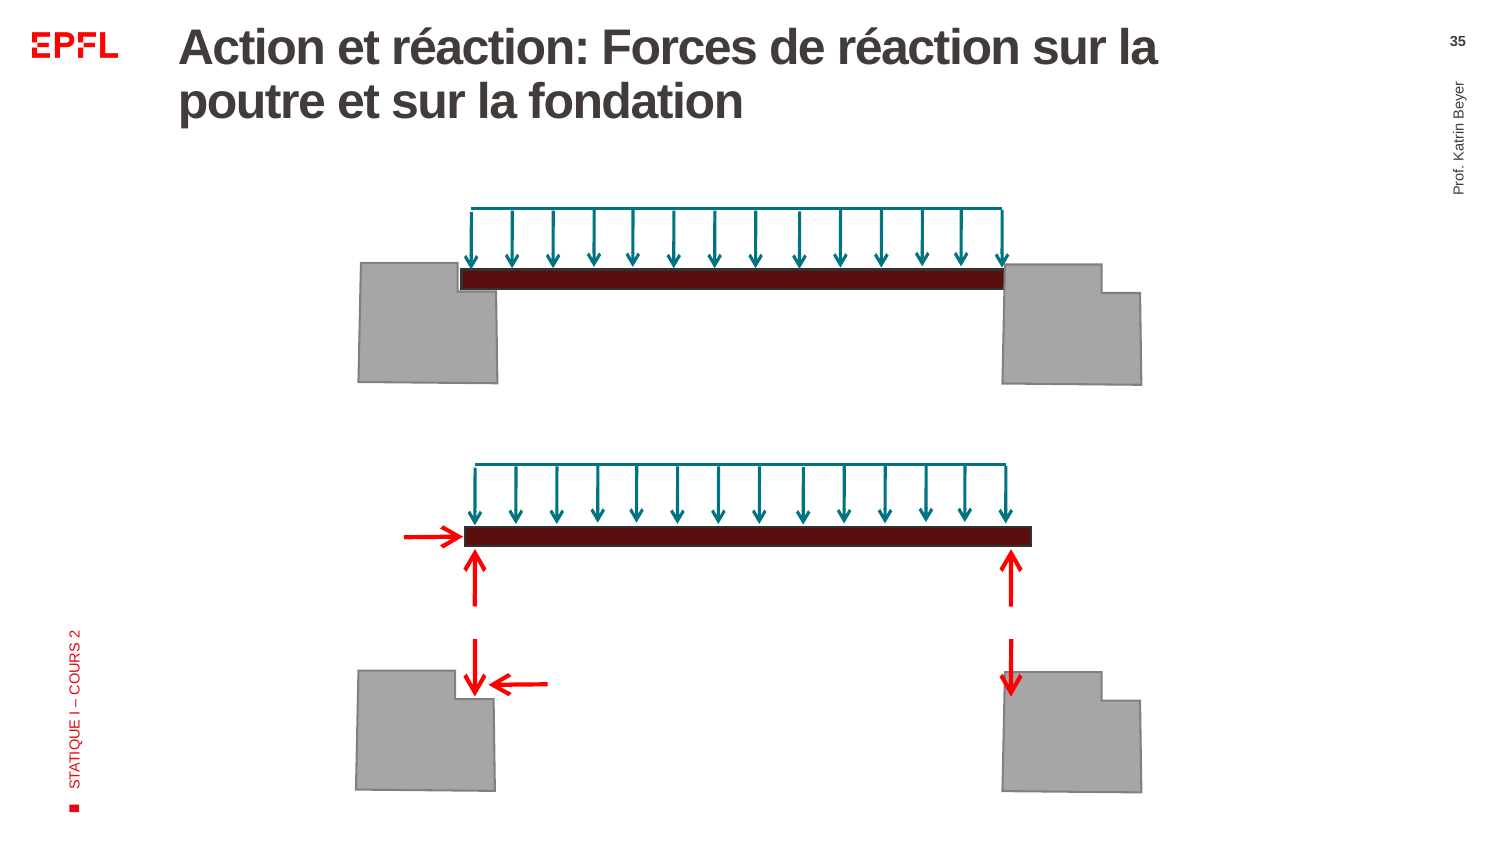

# Action et réaction: Forces de réaction sur la poutre et sur la fondation
35

Prof. Katrin Beyer
STATIQUE I – COURS 2